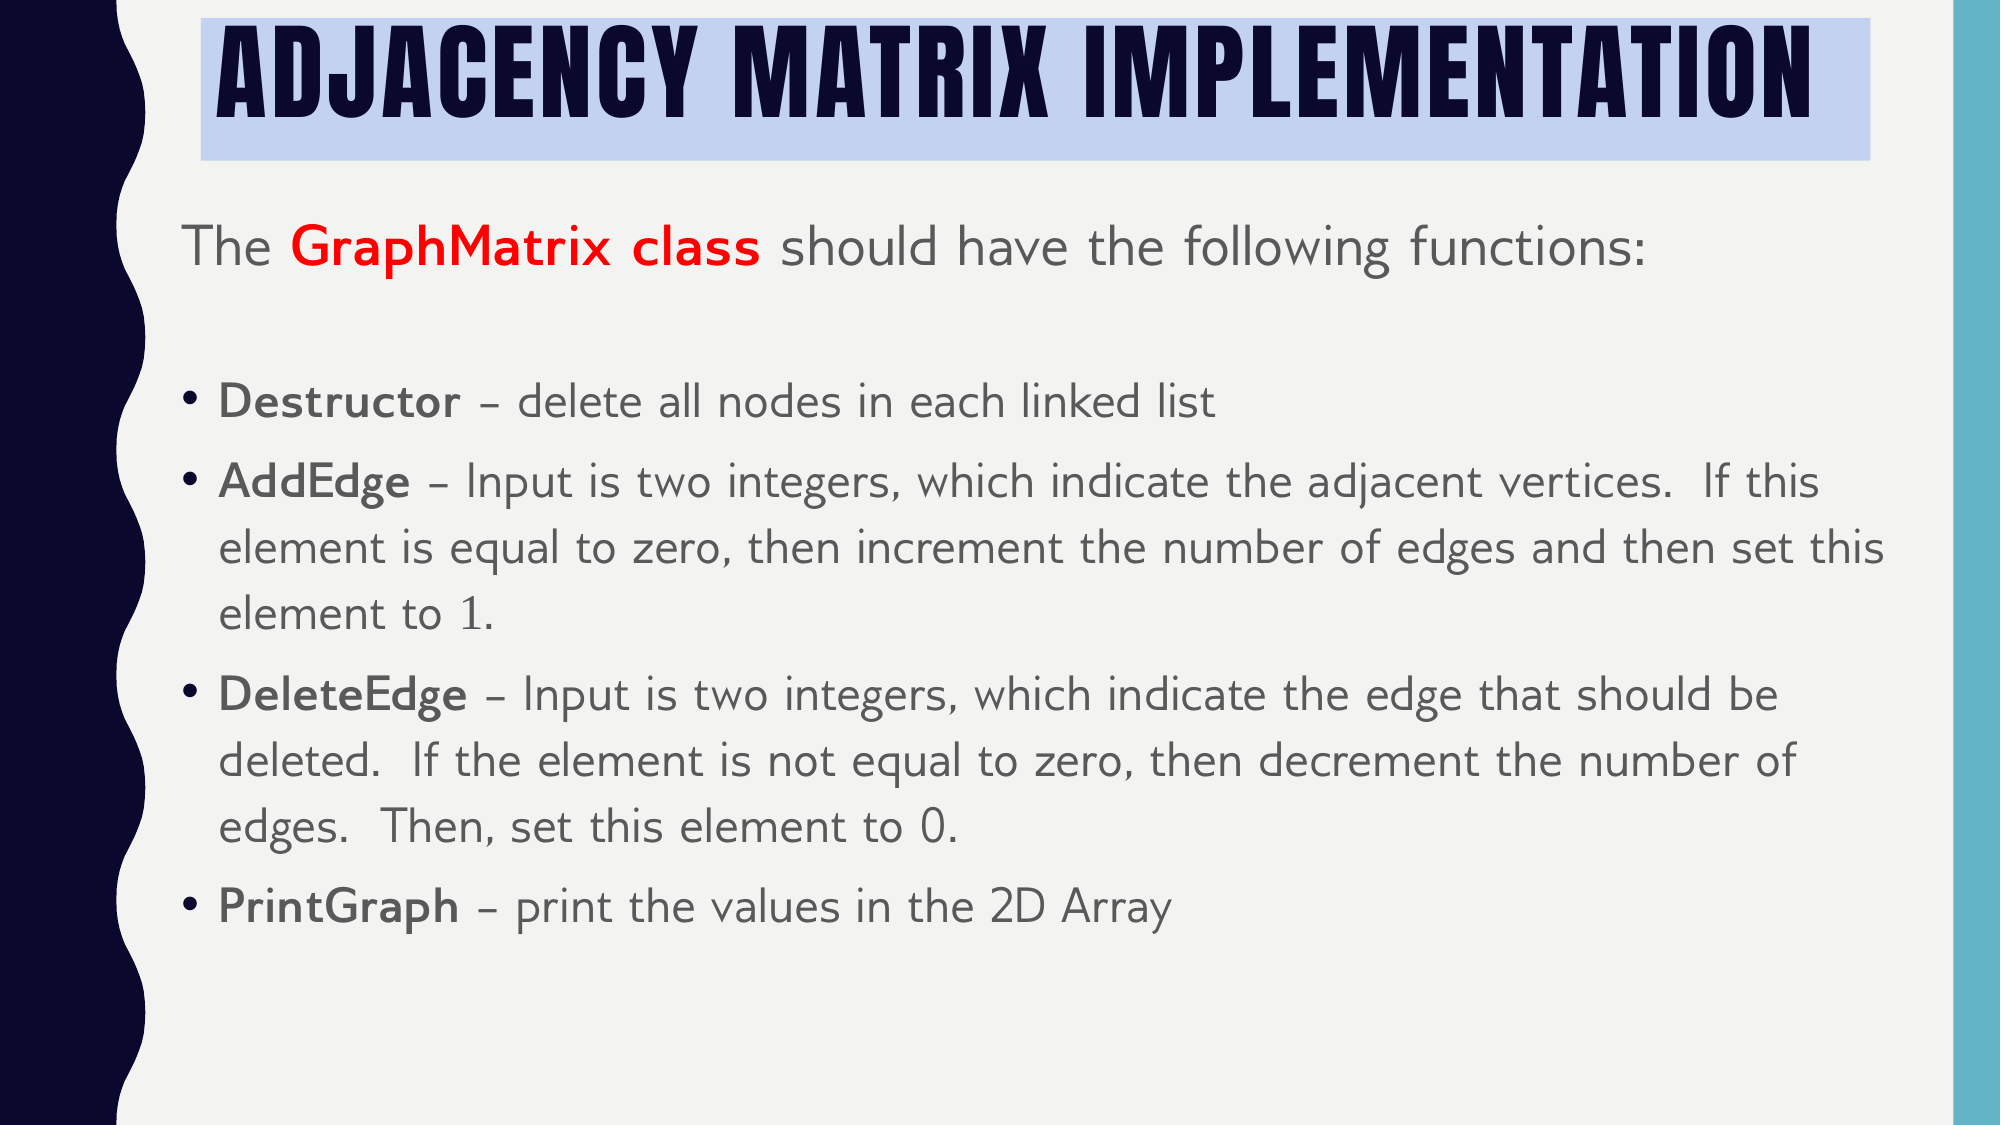

# Adjacency MATRIX implementation
The GraphMatrix class should have the following functions:
Destructor – delete all nodes in each linked list
AddEdge – Input is two integers, which indicate the adjacent vertices.  If this element is equal to zero, then increment the number of edges and then set this element to 1.
DeleteEdge – Input is two integers, which indicate the edge that should be deleted.  If the element is not equal to zero, then decrement the number of edges.  Then, set this element to 0.
PrintGraph – print the values in the 2D Array